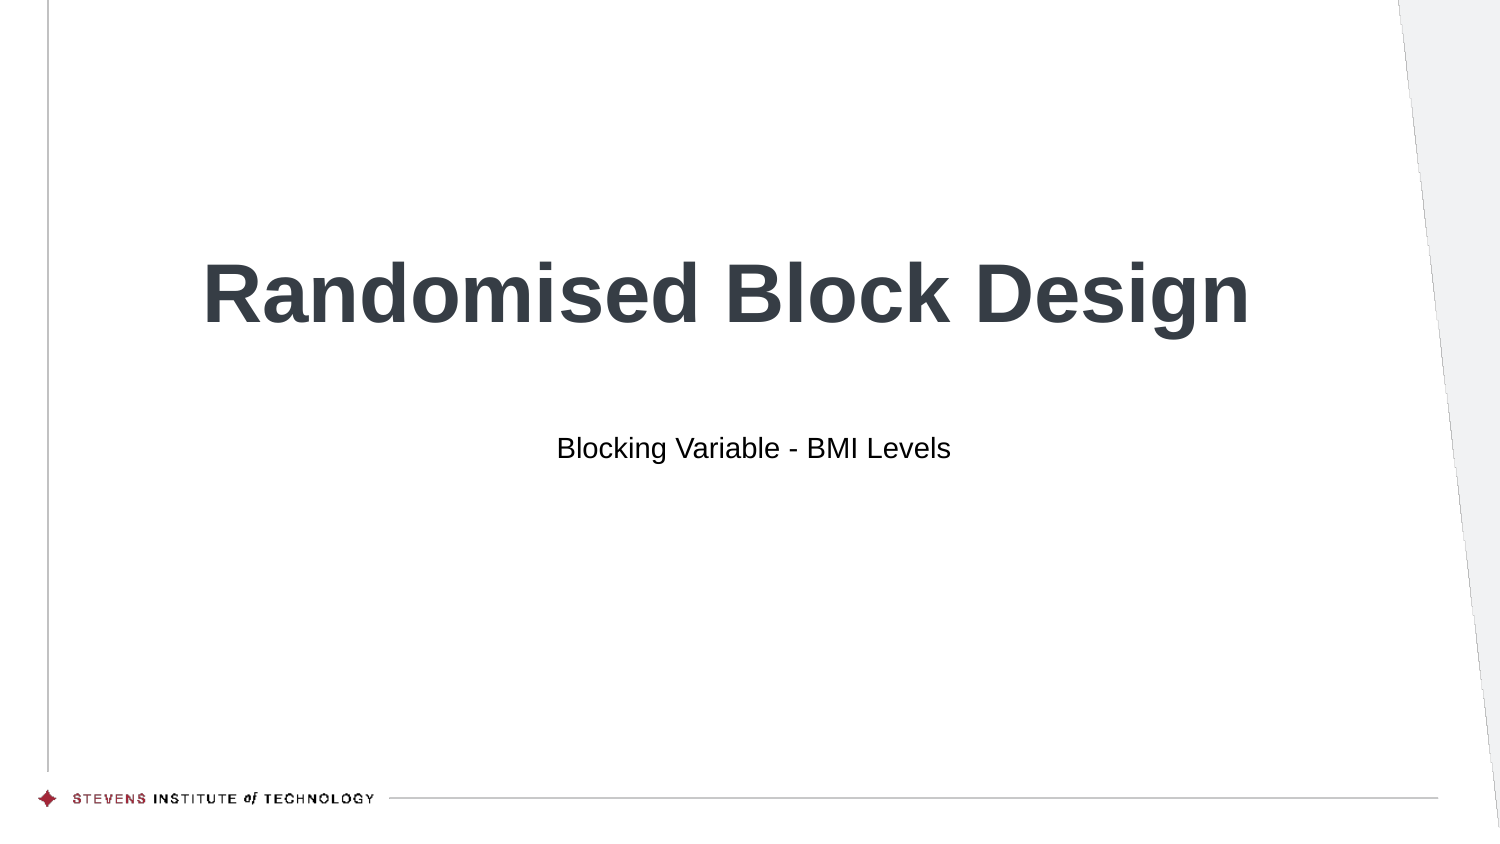

# Randomised Block Design
Blocking Variable - BMI Levels